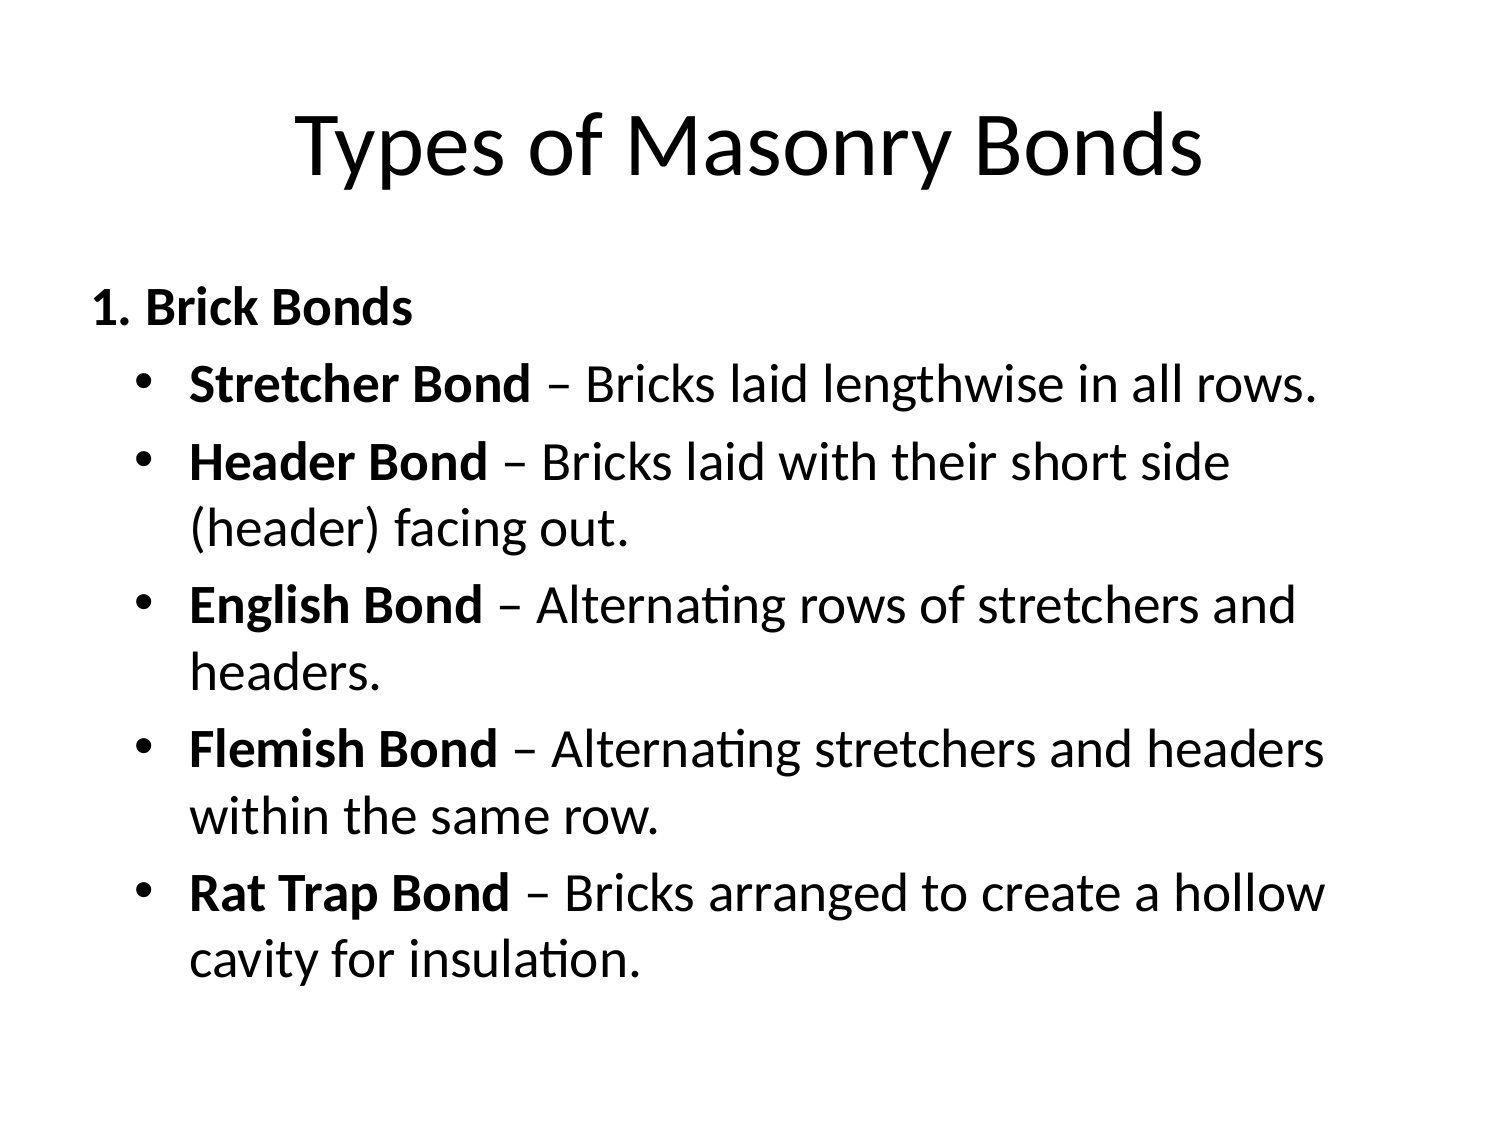

# Types of Masonry Bonds
1. Brick Bonds
Stretcher Bond – Bricks laid lengthwise in all rows.
Header Bond – Bricks laid with their short side (header) facing out.
English Bond – Alternating rows of stretchers and headers.
Flemish Bond – Alternating stretchers and headers within the same row.
Rat Trap Bond – Bricks arranged to create a hollow cavity for insulation.